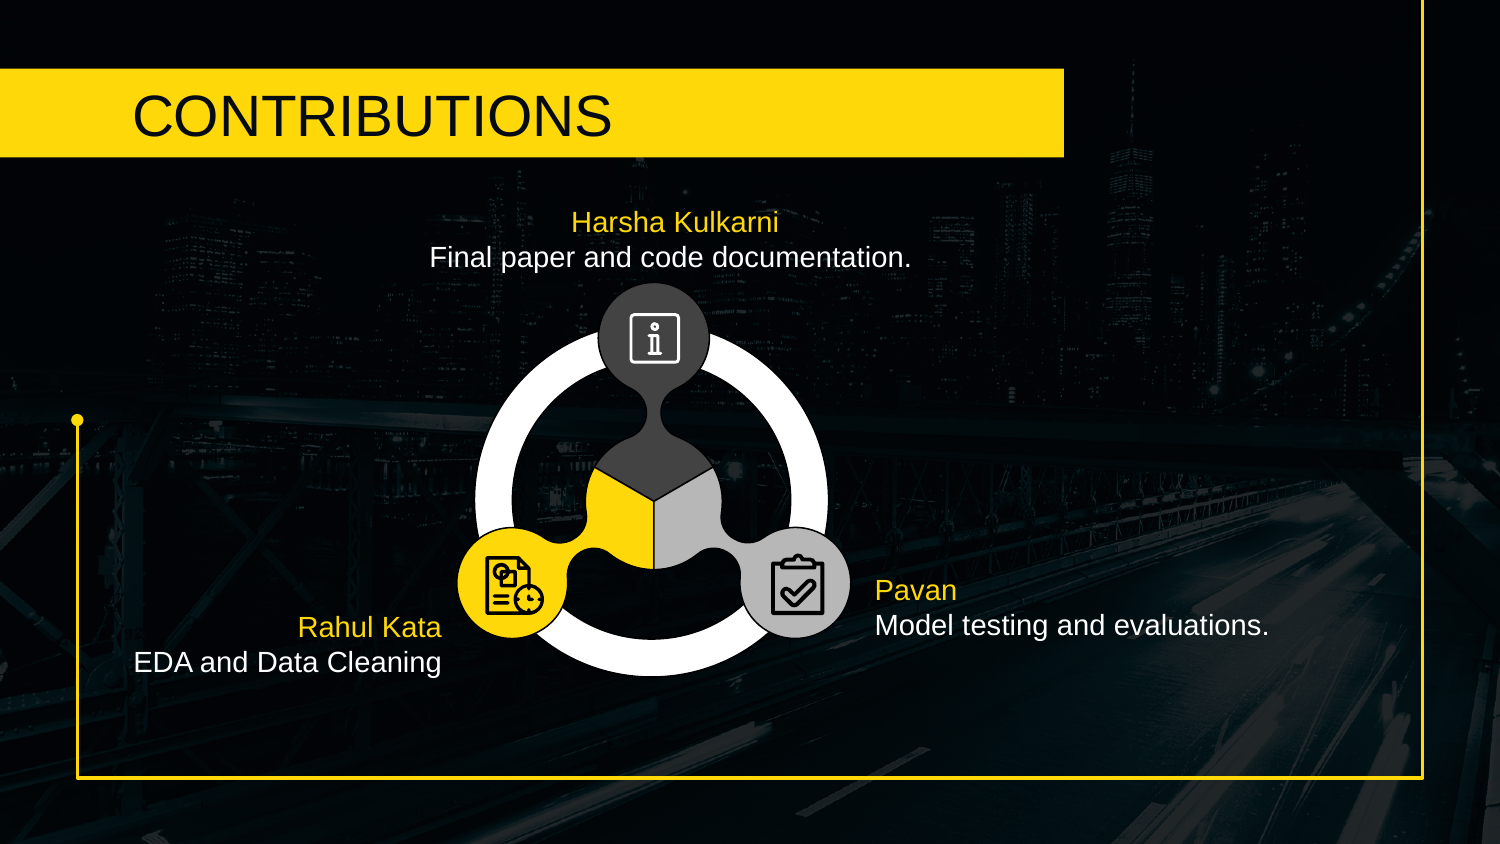

# CONTRIBUTIONS
Harsha Kulkarni
Final paper and code documentation.

Pavan
Model testing and evaluations.
Rahul Kata
EDA and Data Cleaning